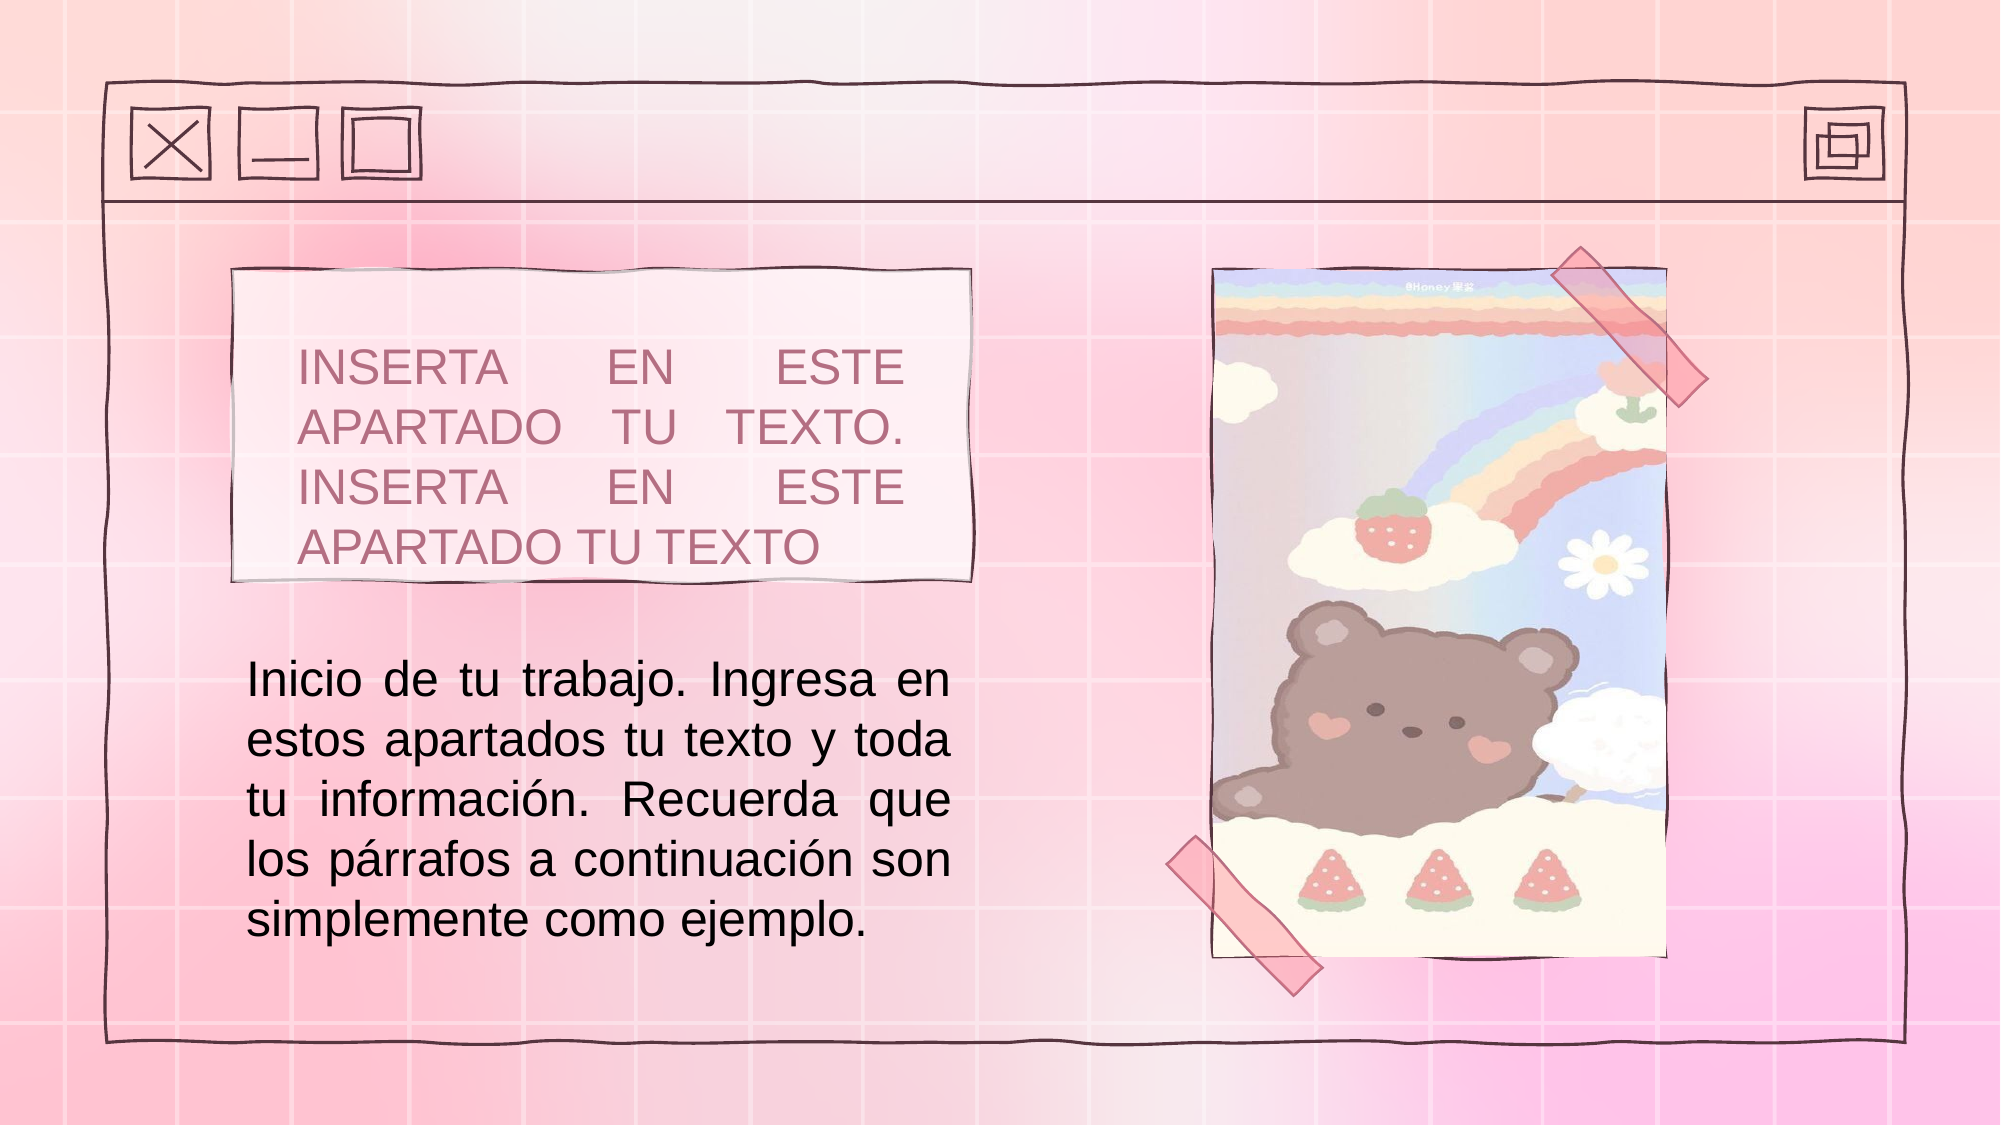

INSERTA EN ESTE APARTADO TU TEXTO. INSERTA EN ESTE APARTADO TU TEXTO
Inicio de tu trabajo. Ingresa en estos apartados tu texto y toda tu información. Recuerda que los párrafos a continuación son simplemente como ejemplo.